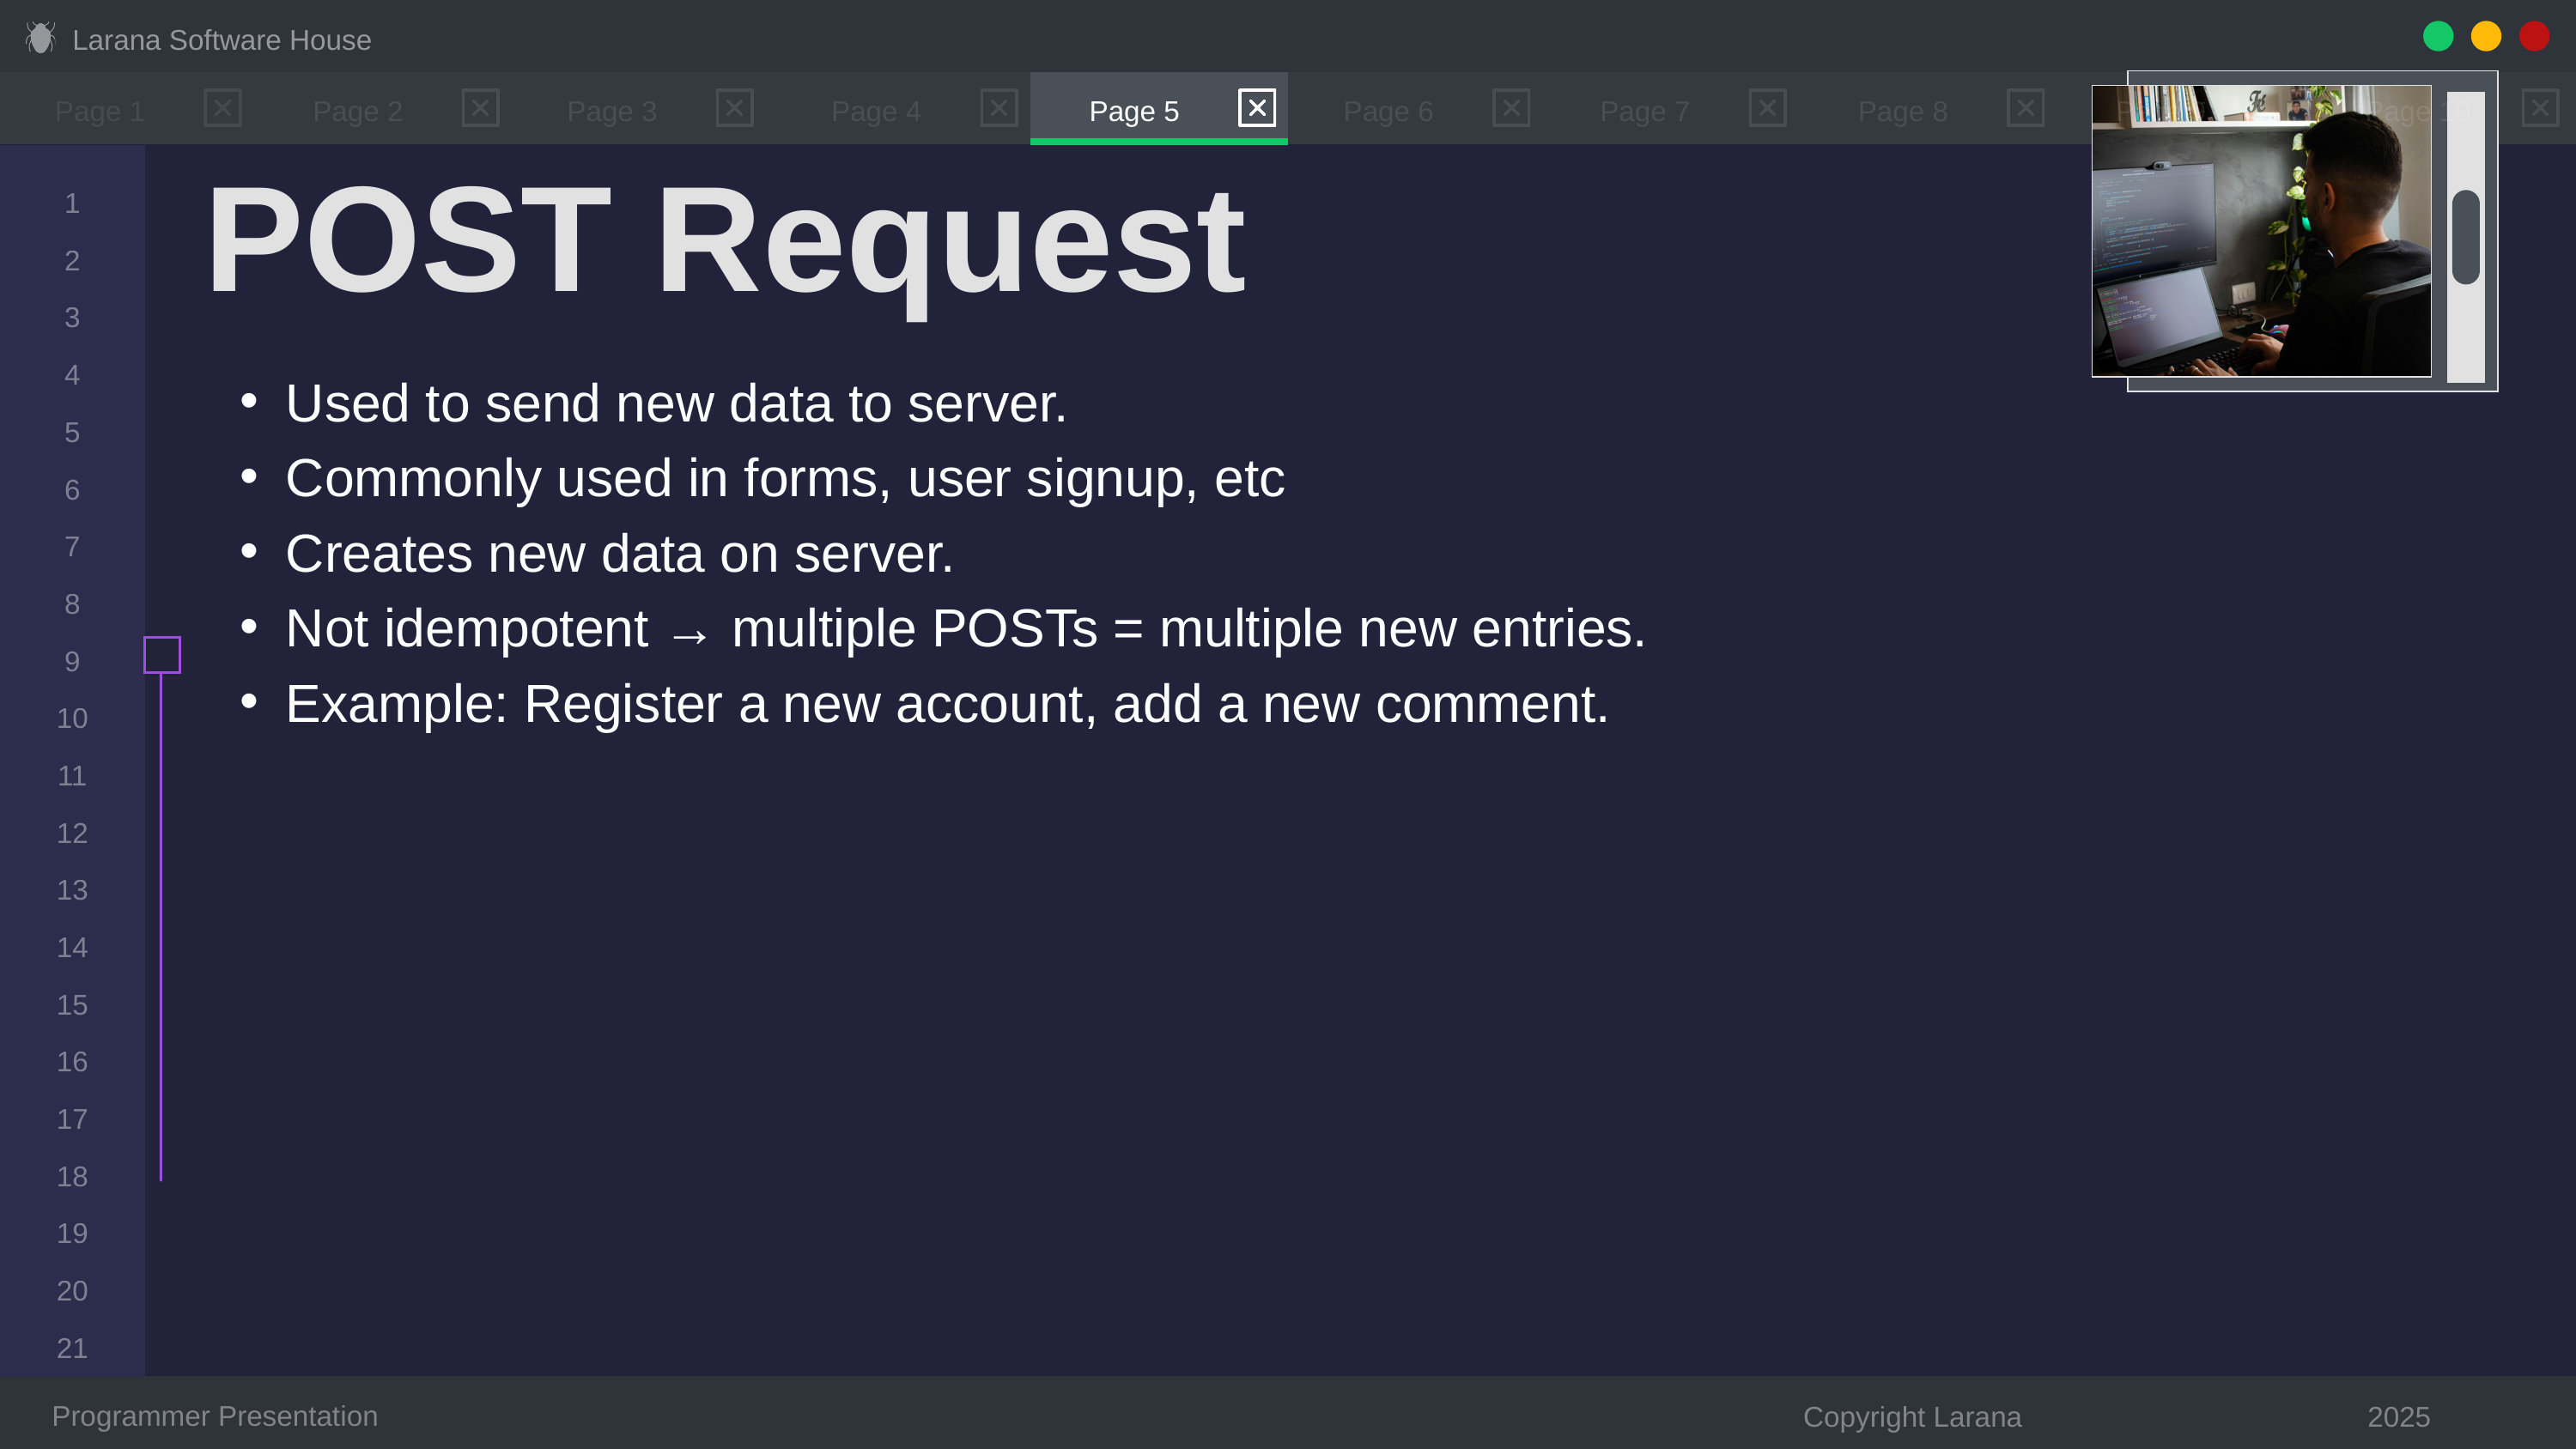

Larana Software House

Page 1
Page 2
Page 3
Page 4
Page 5
Page 6
Page 7
Page 8
Page 9
Page 10

1
2
3
4
5
6
7
8
9
10
11
12
13
14
15
16
17
18
19
20
21
 POST Request

Used to send new data to server.
Commonly used in forms, user signup, etc
Creates new data on server.
Not idempotent → multiple POSTs = multiple new entries.
Example: Register a new account, add a new comment.

Programmer Presentation
Copyright Larana
2025